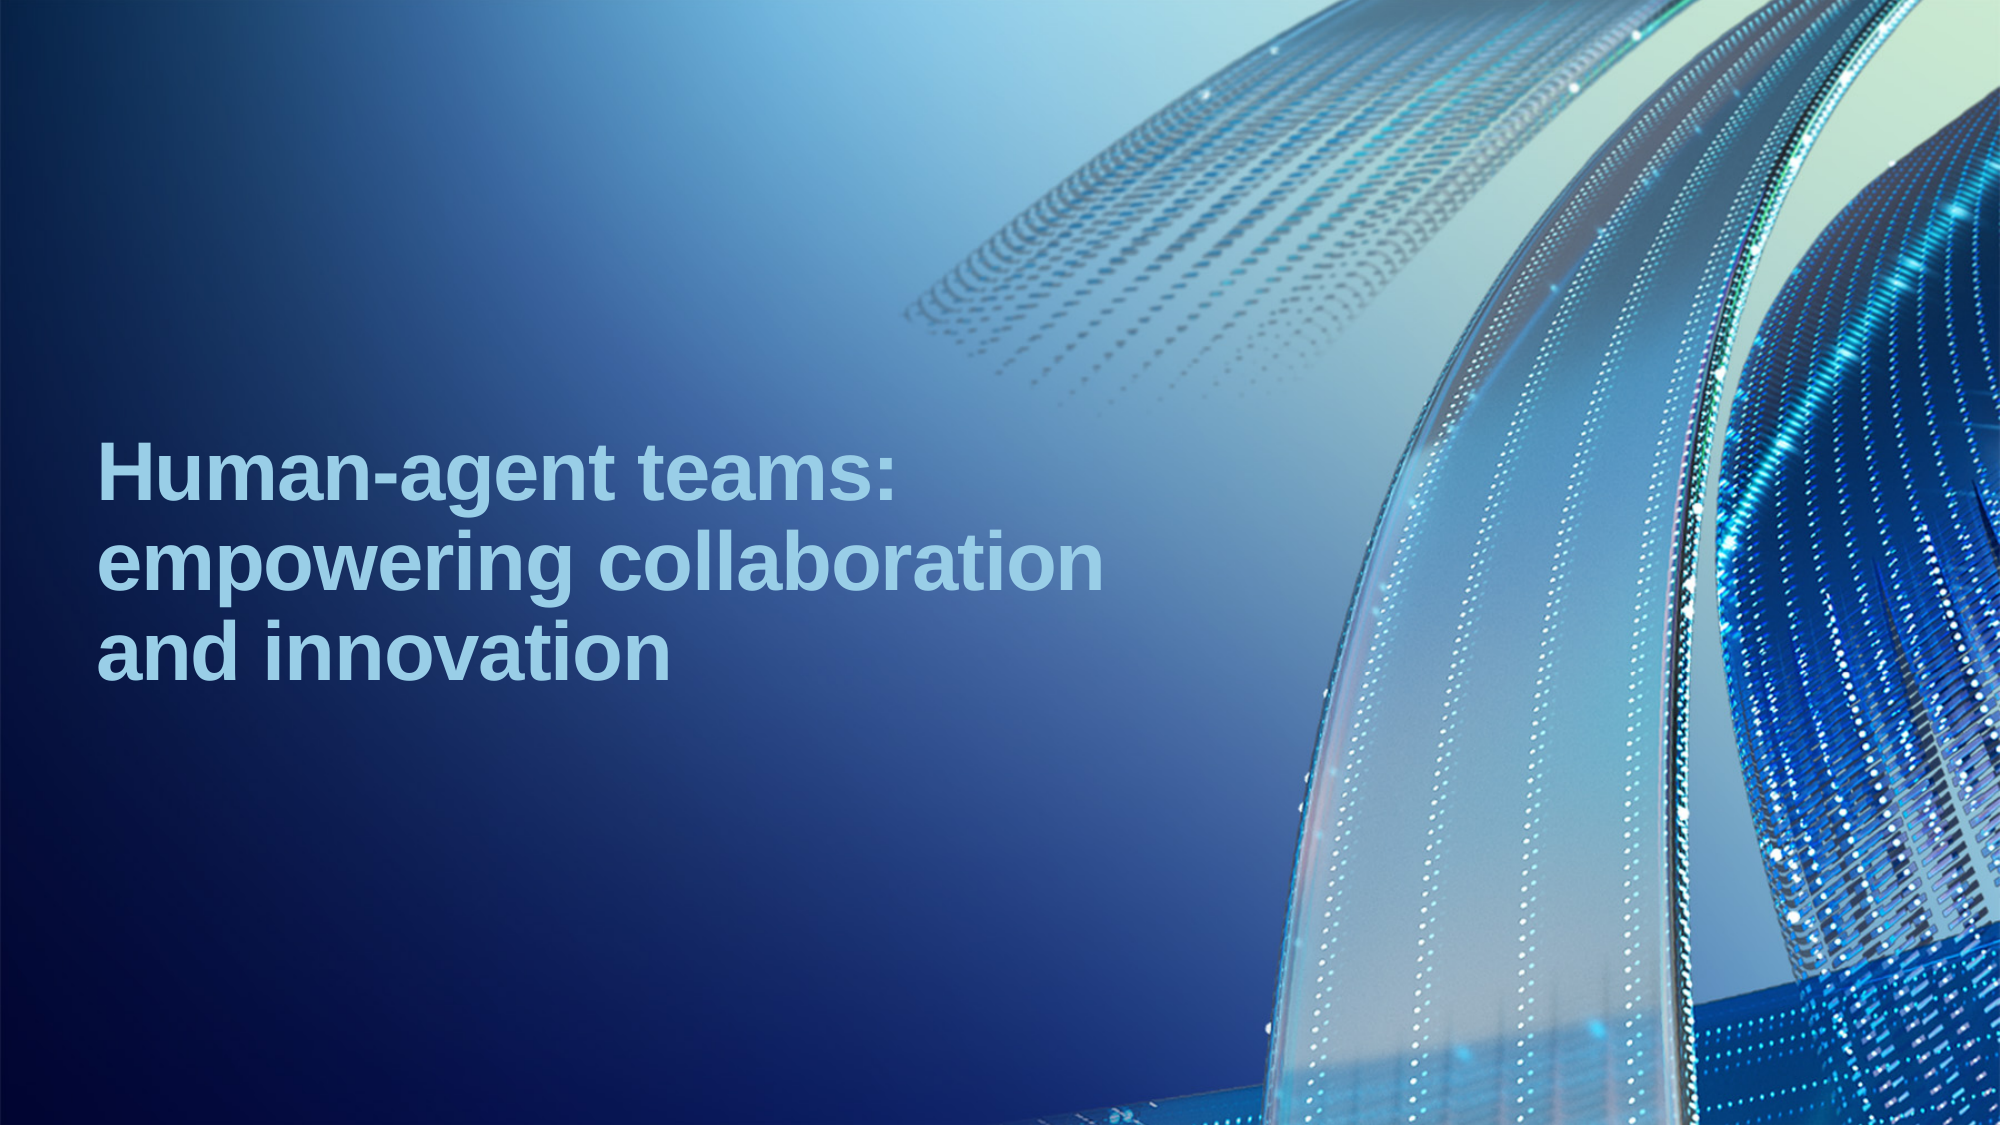

# Human-agent teams: empowering collaboration and innovation